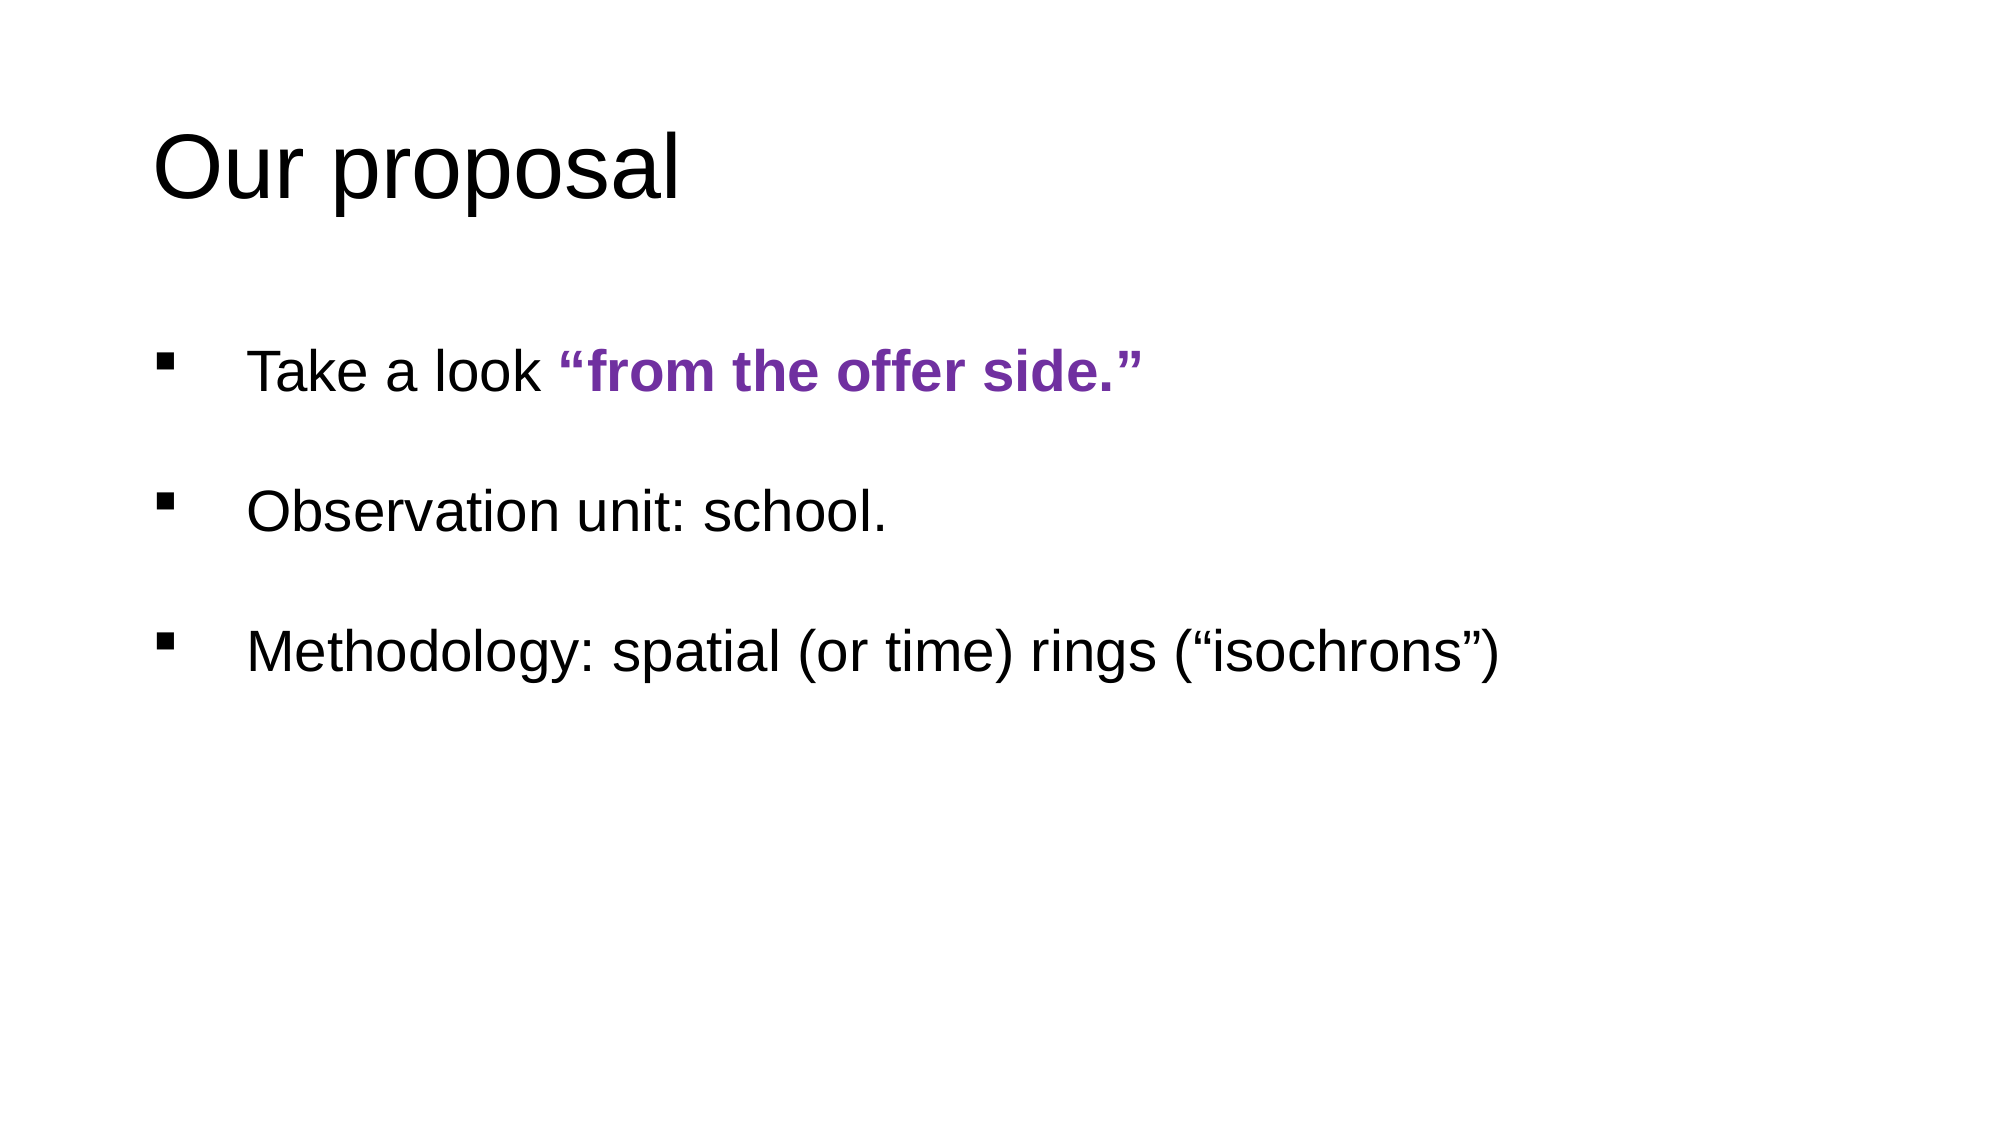

# Our proposal
Take a look “from the offer side.”

Observation unit: school.

Methodology: spatial (or time) rings (“isochrons”)